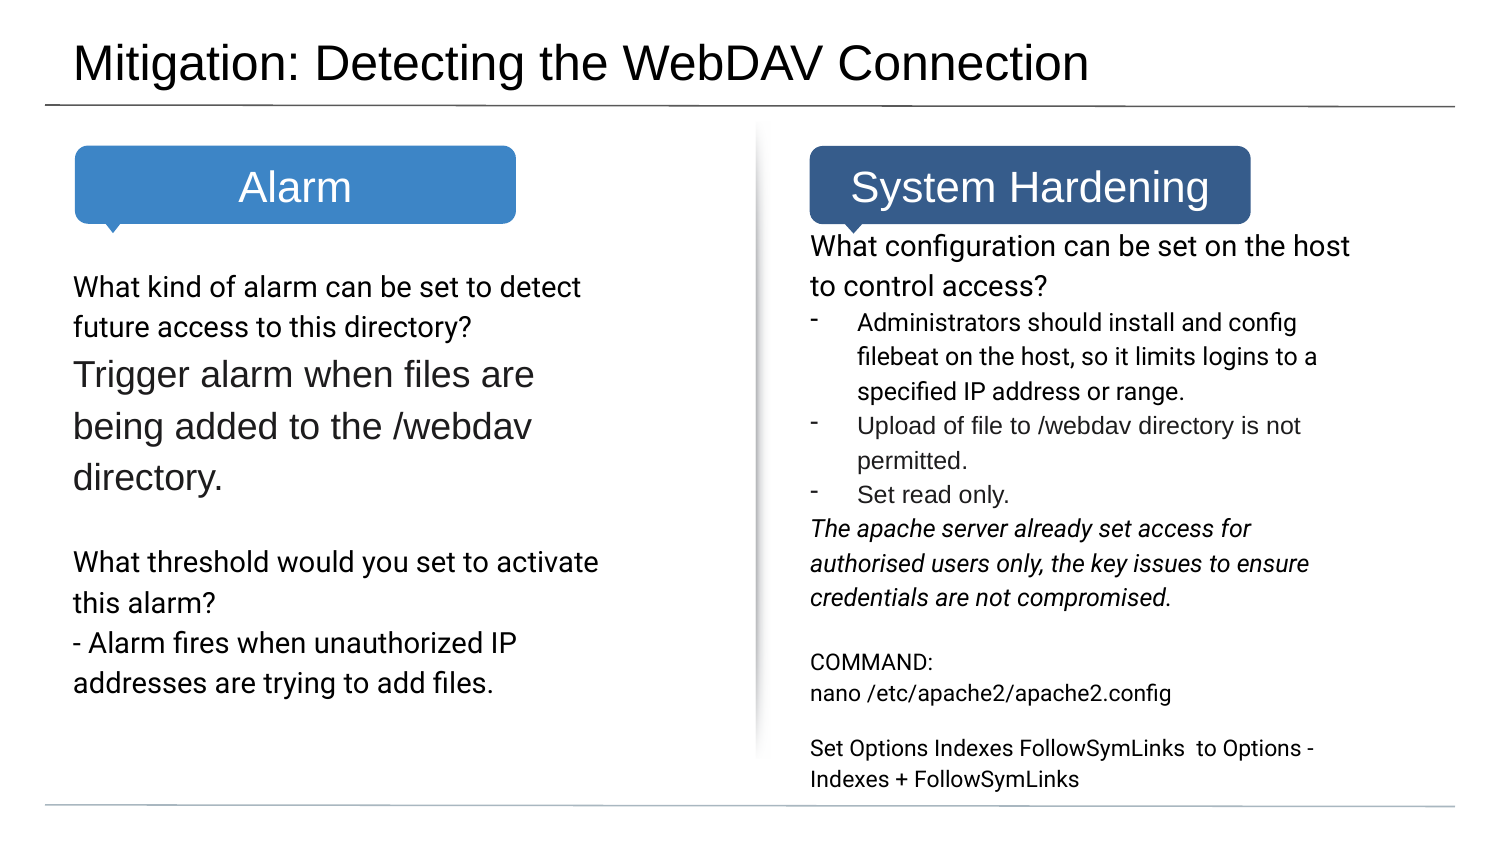

# Mitigation: Detecting the WebDAV Connection
What configuration can be set on the host to control access?
Administrators should install and config filebeat on the host, so it limits logins to a specified IP address or range.
Upload of file to /webdav directory is not permitted.
Set read only.
The apache server already set access for authorised users only, the key issues to ensure credentials are not compromised.

COMMAND:
nano /etc/apache2/apache2.config

Set Options Indexes FollowSymLinks  to Options -Indexes + FollowSymLinks

What kind of alarm can be set to detect future access to this directory?
Trigger alarm when files are being added to the /webdav directory.

What threshold would you set to activate this alarm?
- Alarm fires when unauthorized IP addresses are trying to add files.